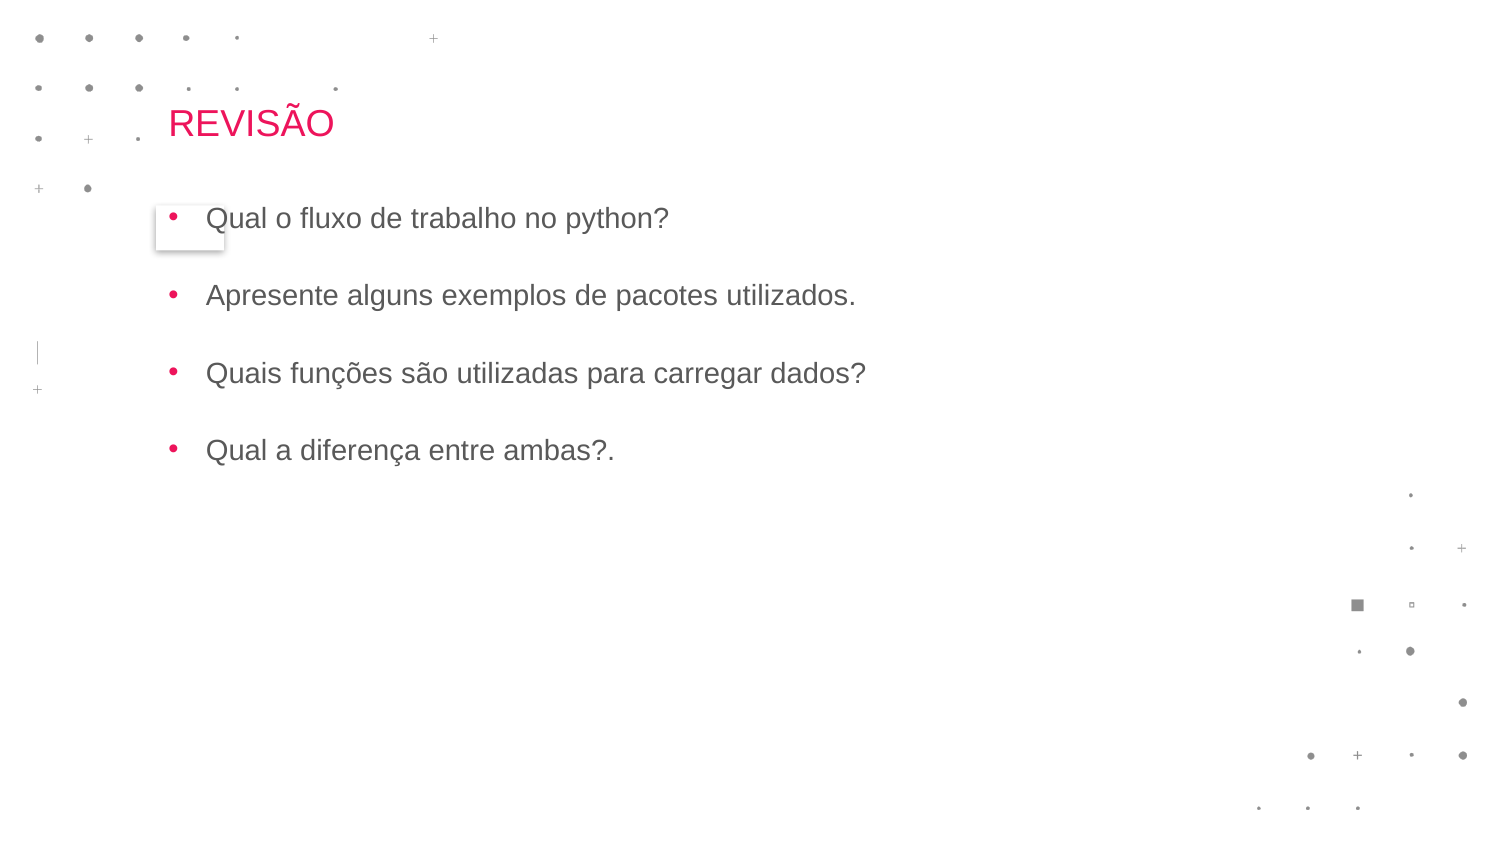

REVISÃO
Qual o fluxo de trabalho no python?
Apresente alguns exemplos de pacotes utilizados.
Quais funções são utilizadas para carregar dados?
Qual a diferença entre ambas?.